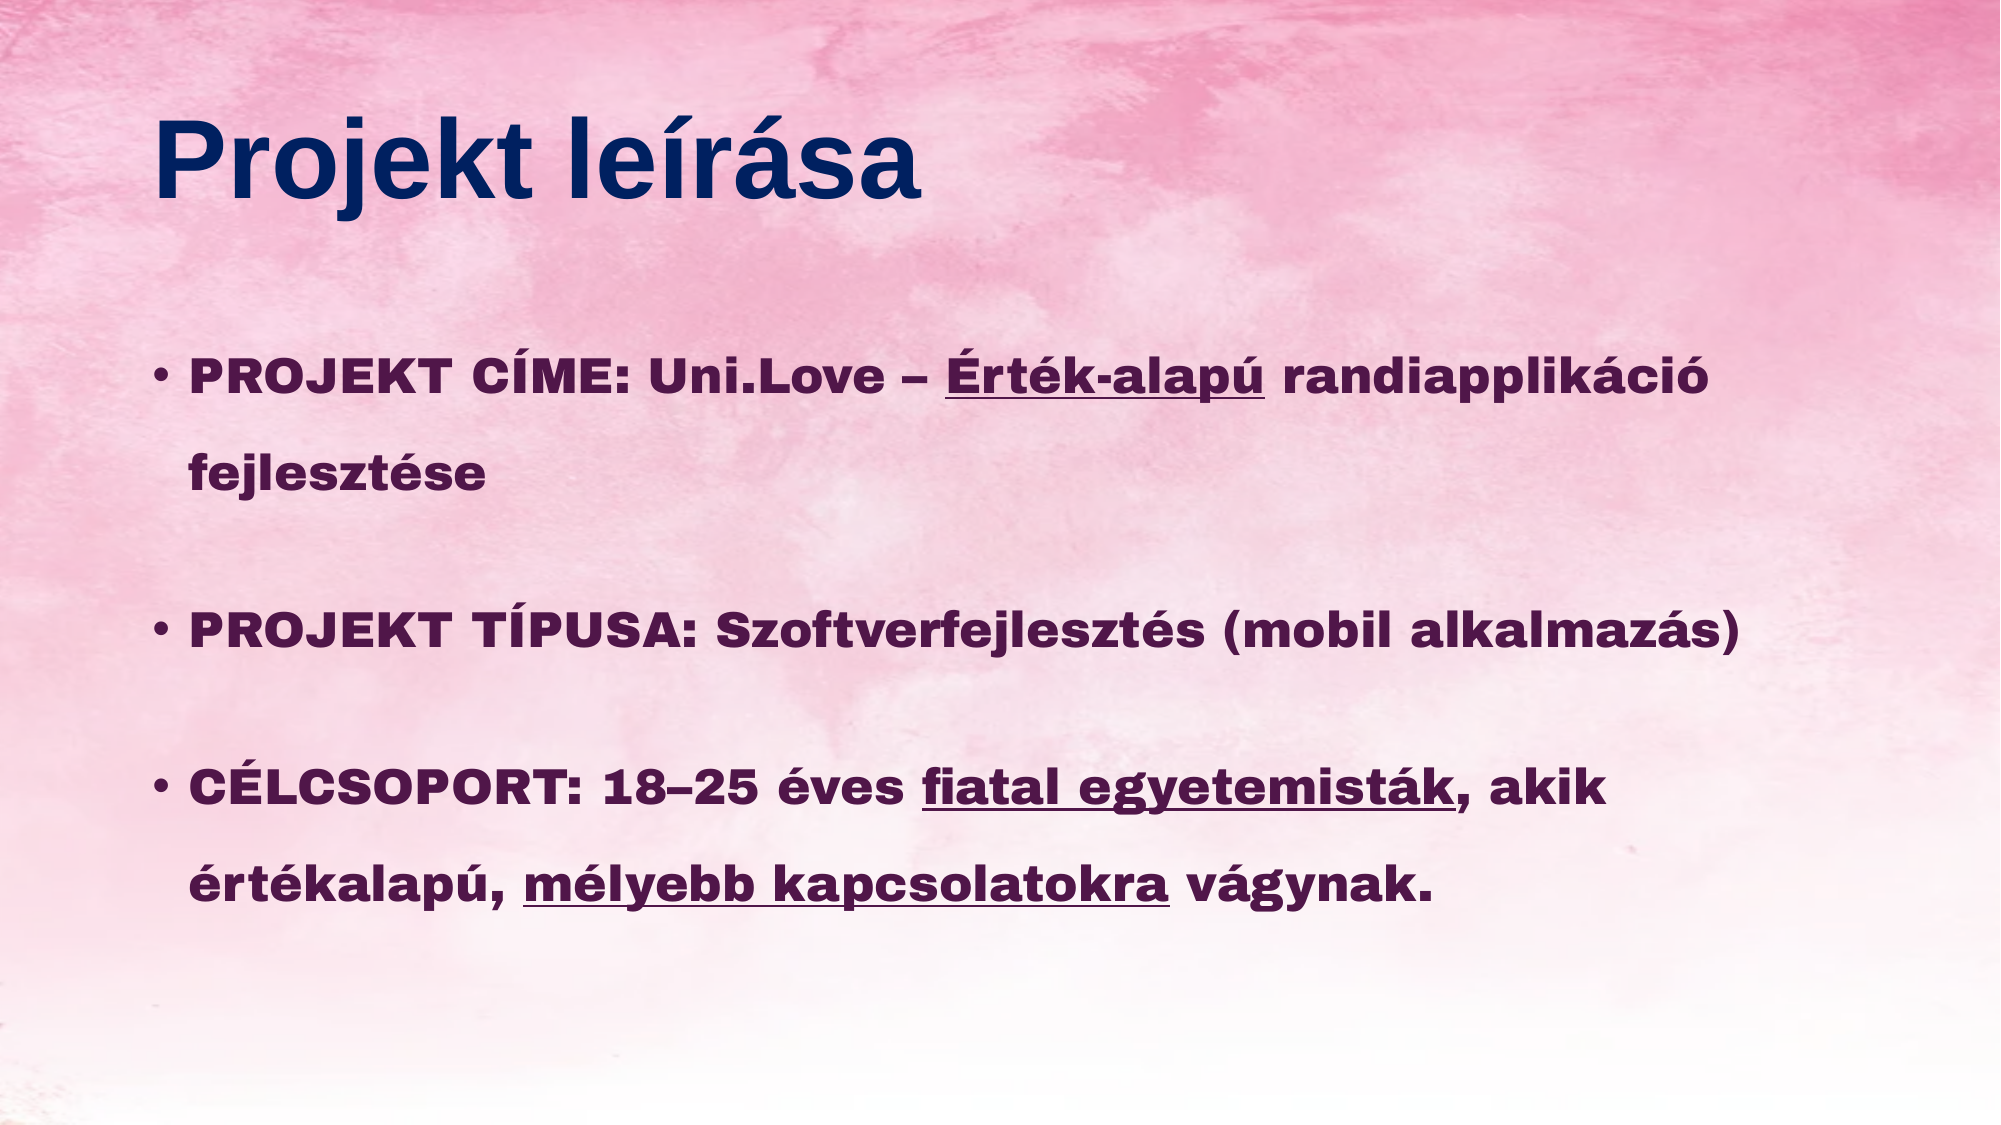

# Projekt leírása
Projekt címe: Uni.Love – Érték-alapú randiapplikáció fejlesztése
Projekt típusa: Szoftverfejlesztés (mobil alkalmazás)
Célcsoport: 18–25 éves fiatal egyetemisták, akik értékalapú, mélyebb kapcsolatokra vágynak.